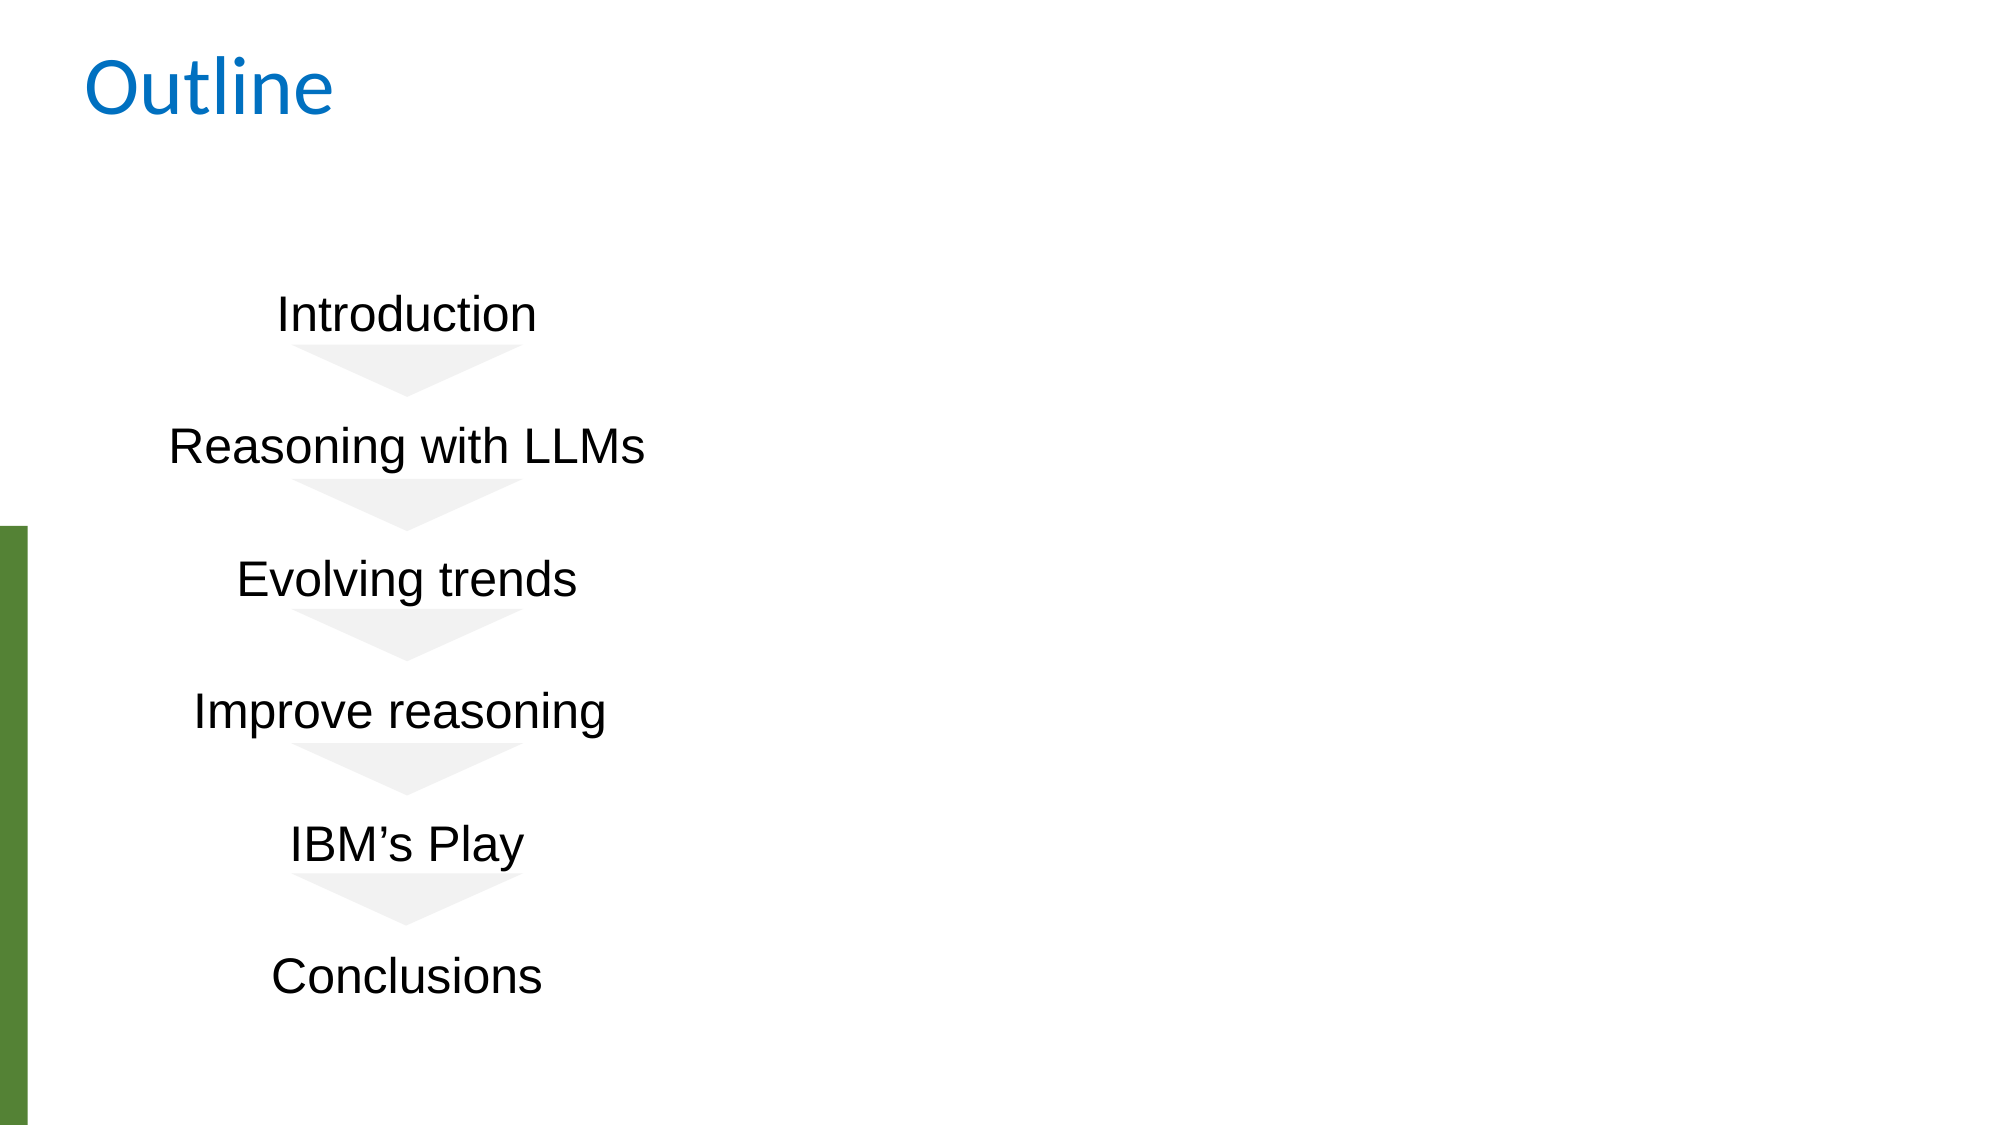

Outline
Introduction
Reasoning with LLMs
Evolving trends
Improve reasoning
IBM’s Play
Conclusions